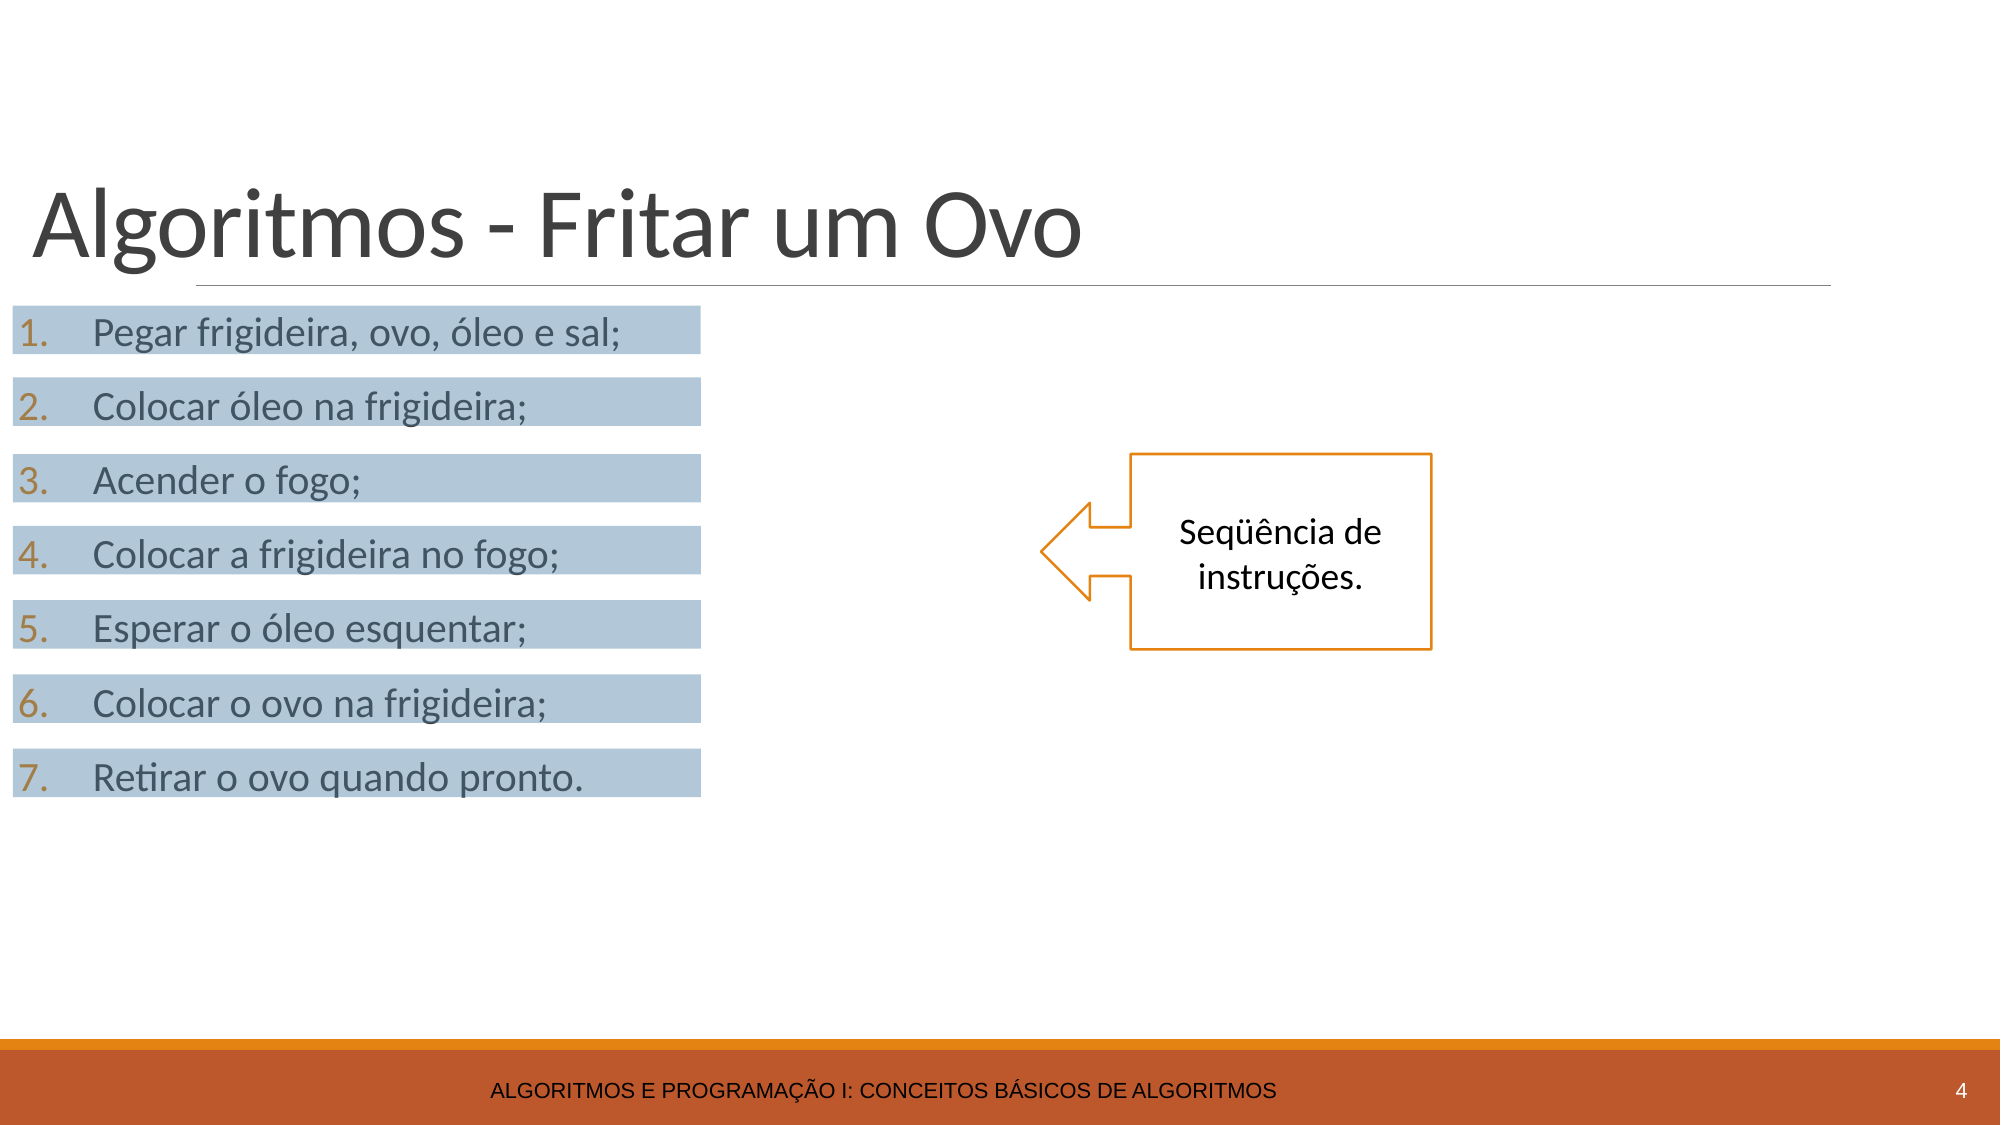

# Algoritmos - Fritar um Ovo
Pegar frigideira, ovo, óleo e sal;
Colocar óleo na frigideira;
Acender o fogo;
Colocar a frigideira no fogo;
Esperar o óleo esquentar;
Colocar o ovo na frigideira;
Retirar o ovo quando pronto.

Seqüência de instruções.

Algoritmos e Programação I: Conceitos Básicos de Algoritmos
4